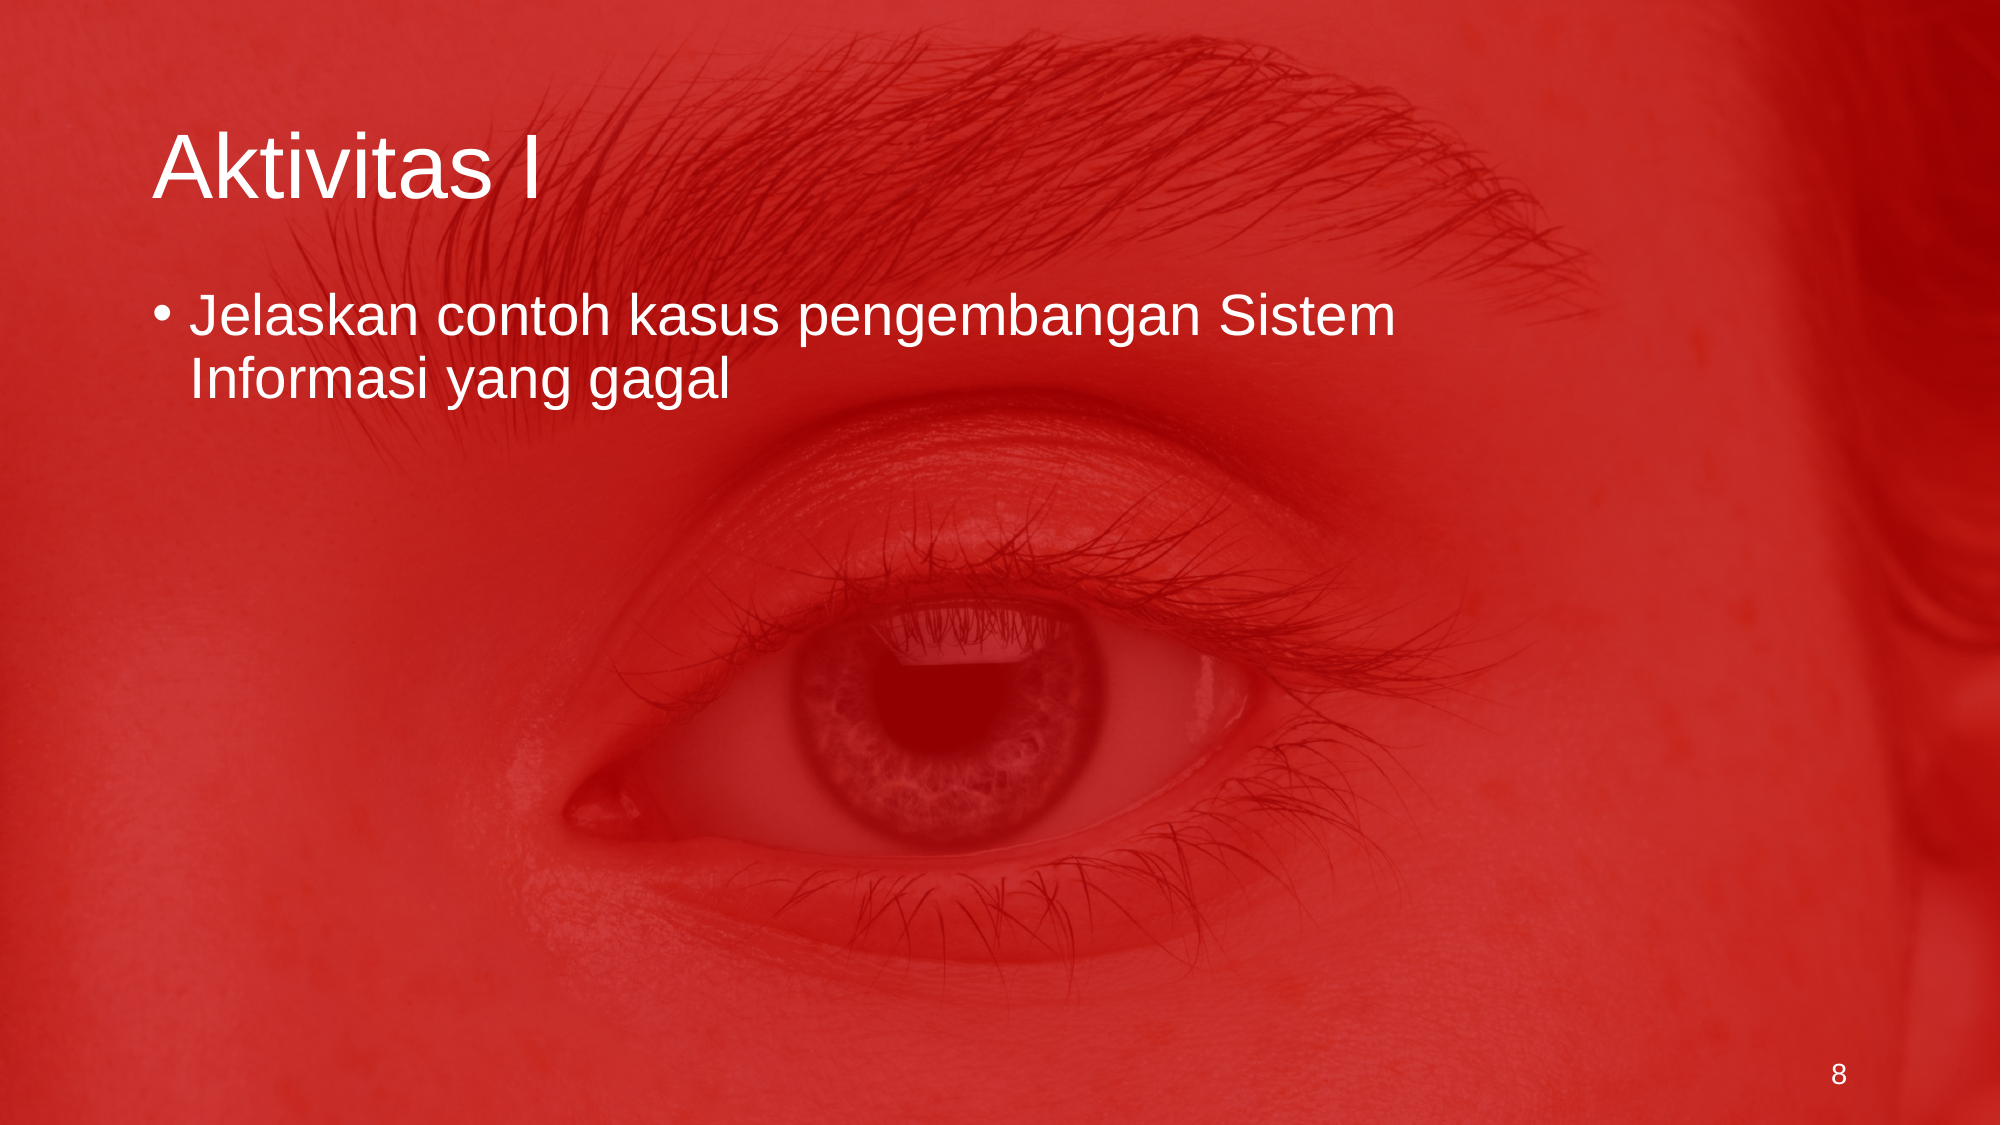

# Aktivitas I
Jelaskan contoh kasus pengembangan Sistem Informasi yang gagal
8